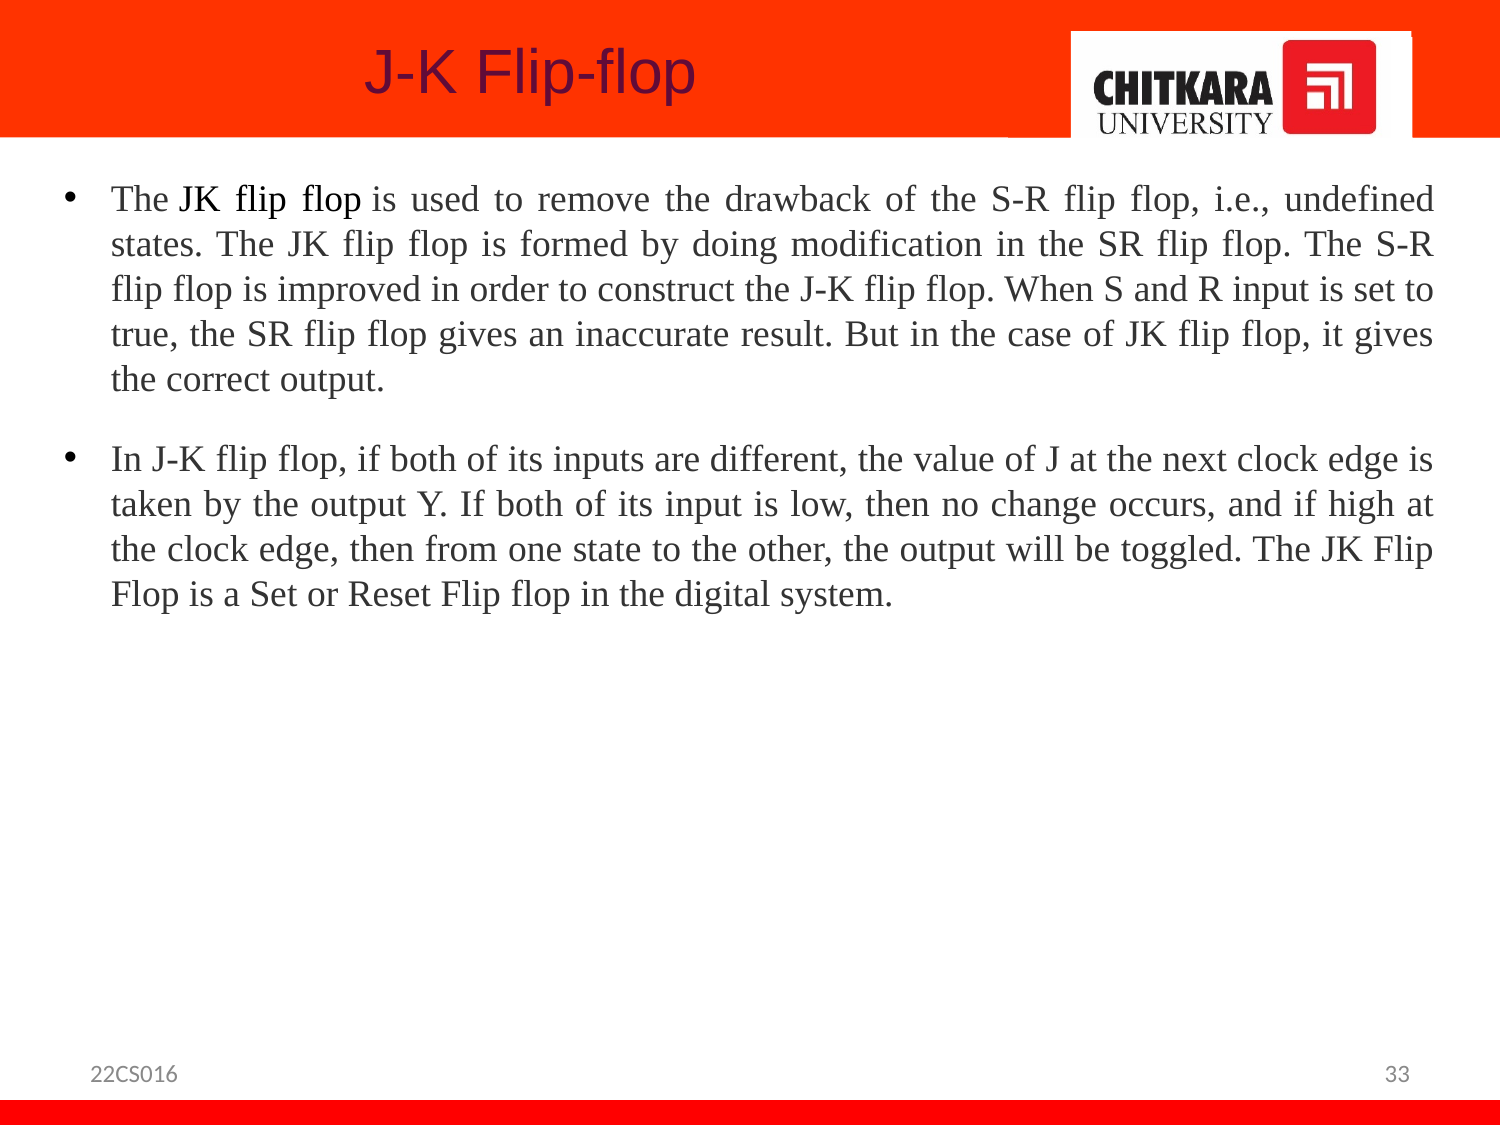

# J-K Flip-flop
The JK flip flop is used to remove the drawback of the S-R flip flop, i.e., undefined states. The JK flip flop is formed by doing modification in the SR flip flop. The S-R flip flop is improved in order to construct the J-K flip flop. When S and R input is set to true, the SR flip flop gives an inaccurate result. But in the case of JK flip flop, it gives the correct output.

In J-K flip flop, if both of its inputs are different, the value of J at the next clock edge is taken by the output Y. If both of its input is low, then no change occurs, and if high at the clock edge, then from one state to the other, the output will be toggled. The JK Flip Flop is a Set or Reset Flip flop in the digital system.
22CS016
33